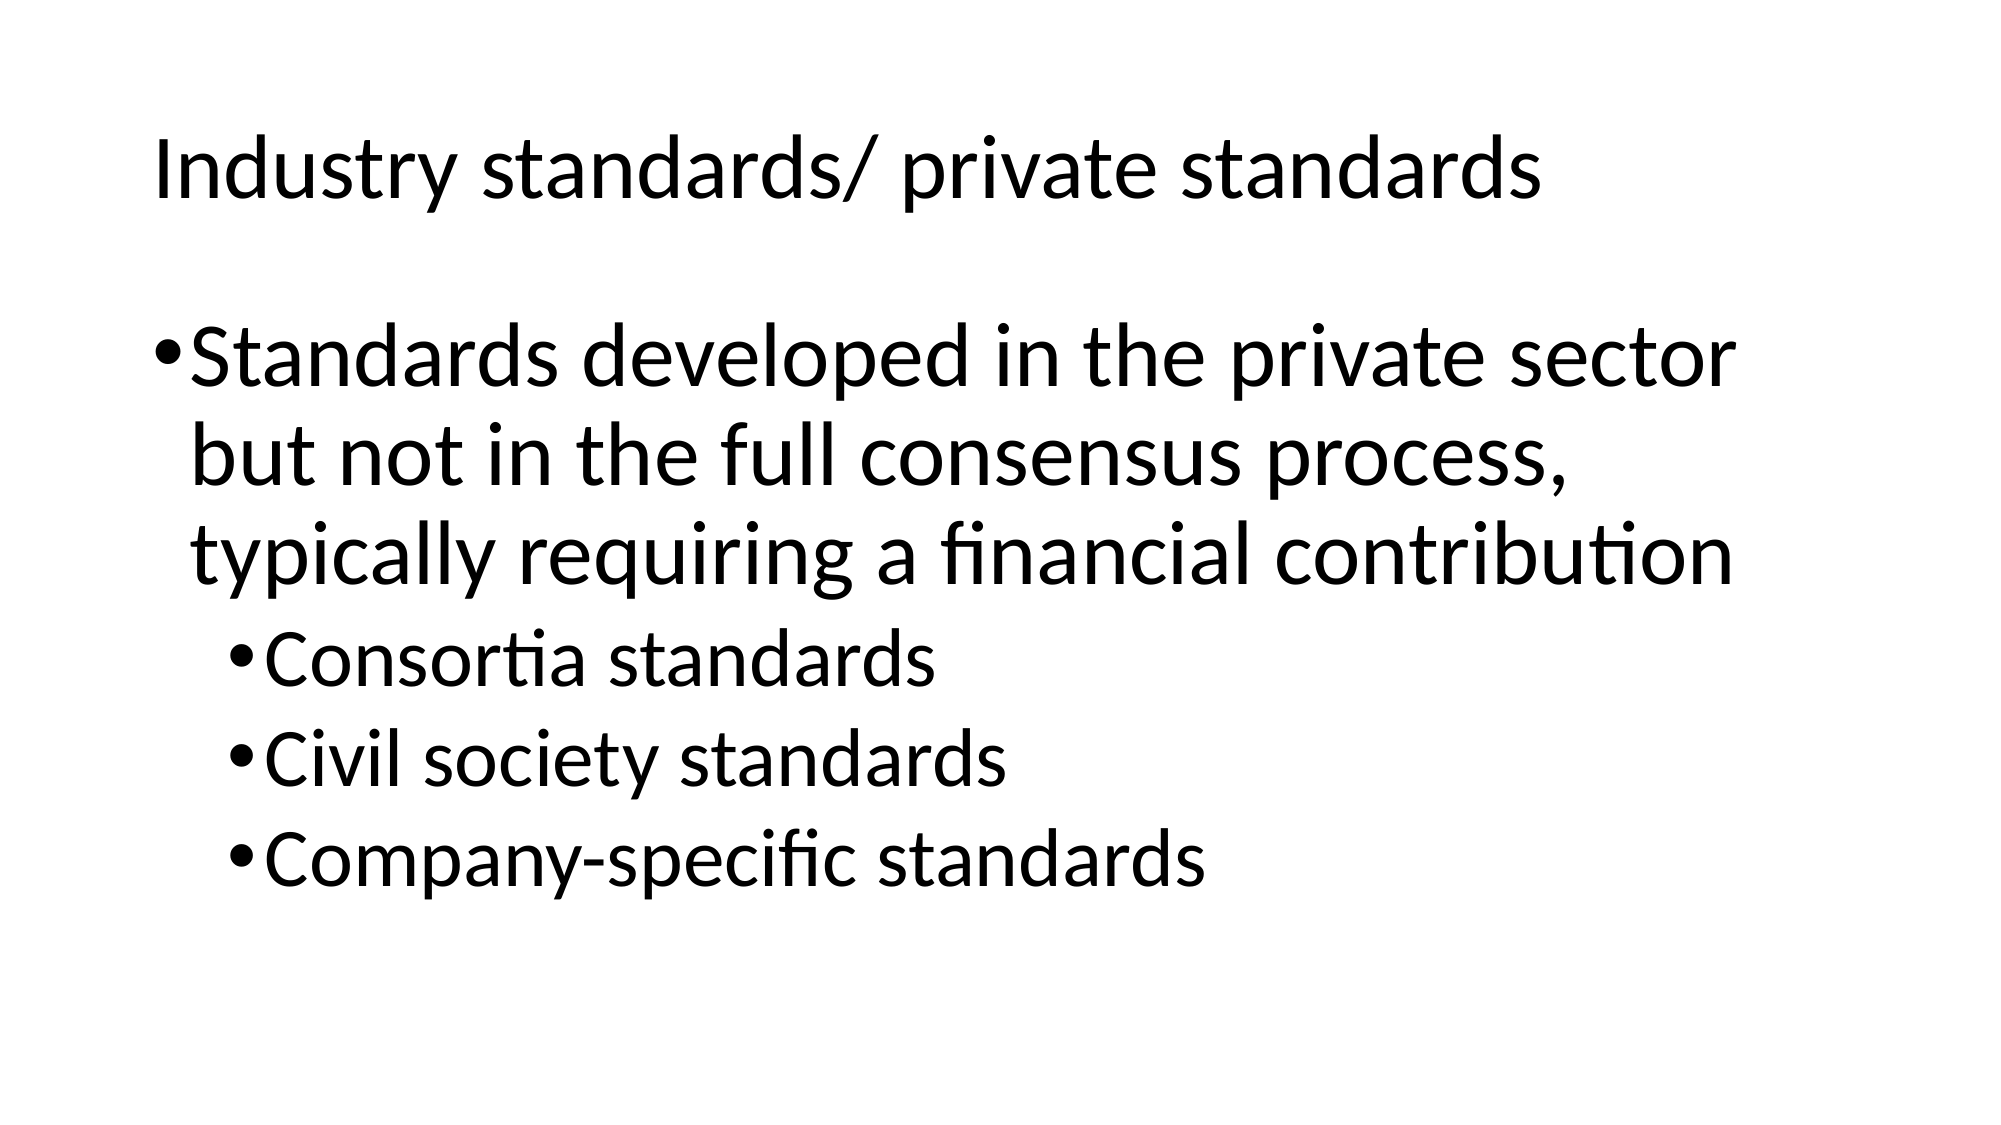

# Industry standards/ private standards
Standards developed in the private sector but not in the full consensus process, typically requiring a financial contribution
Consortia standards
Civil society standards
Company-specific standards